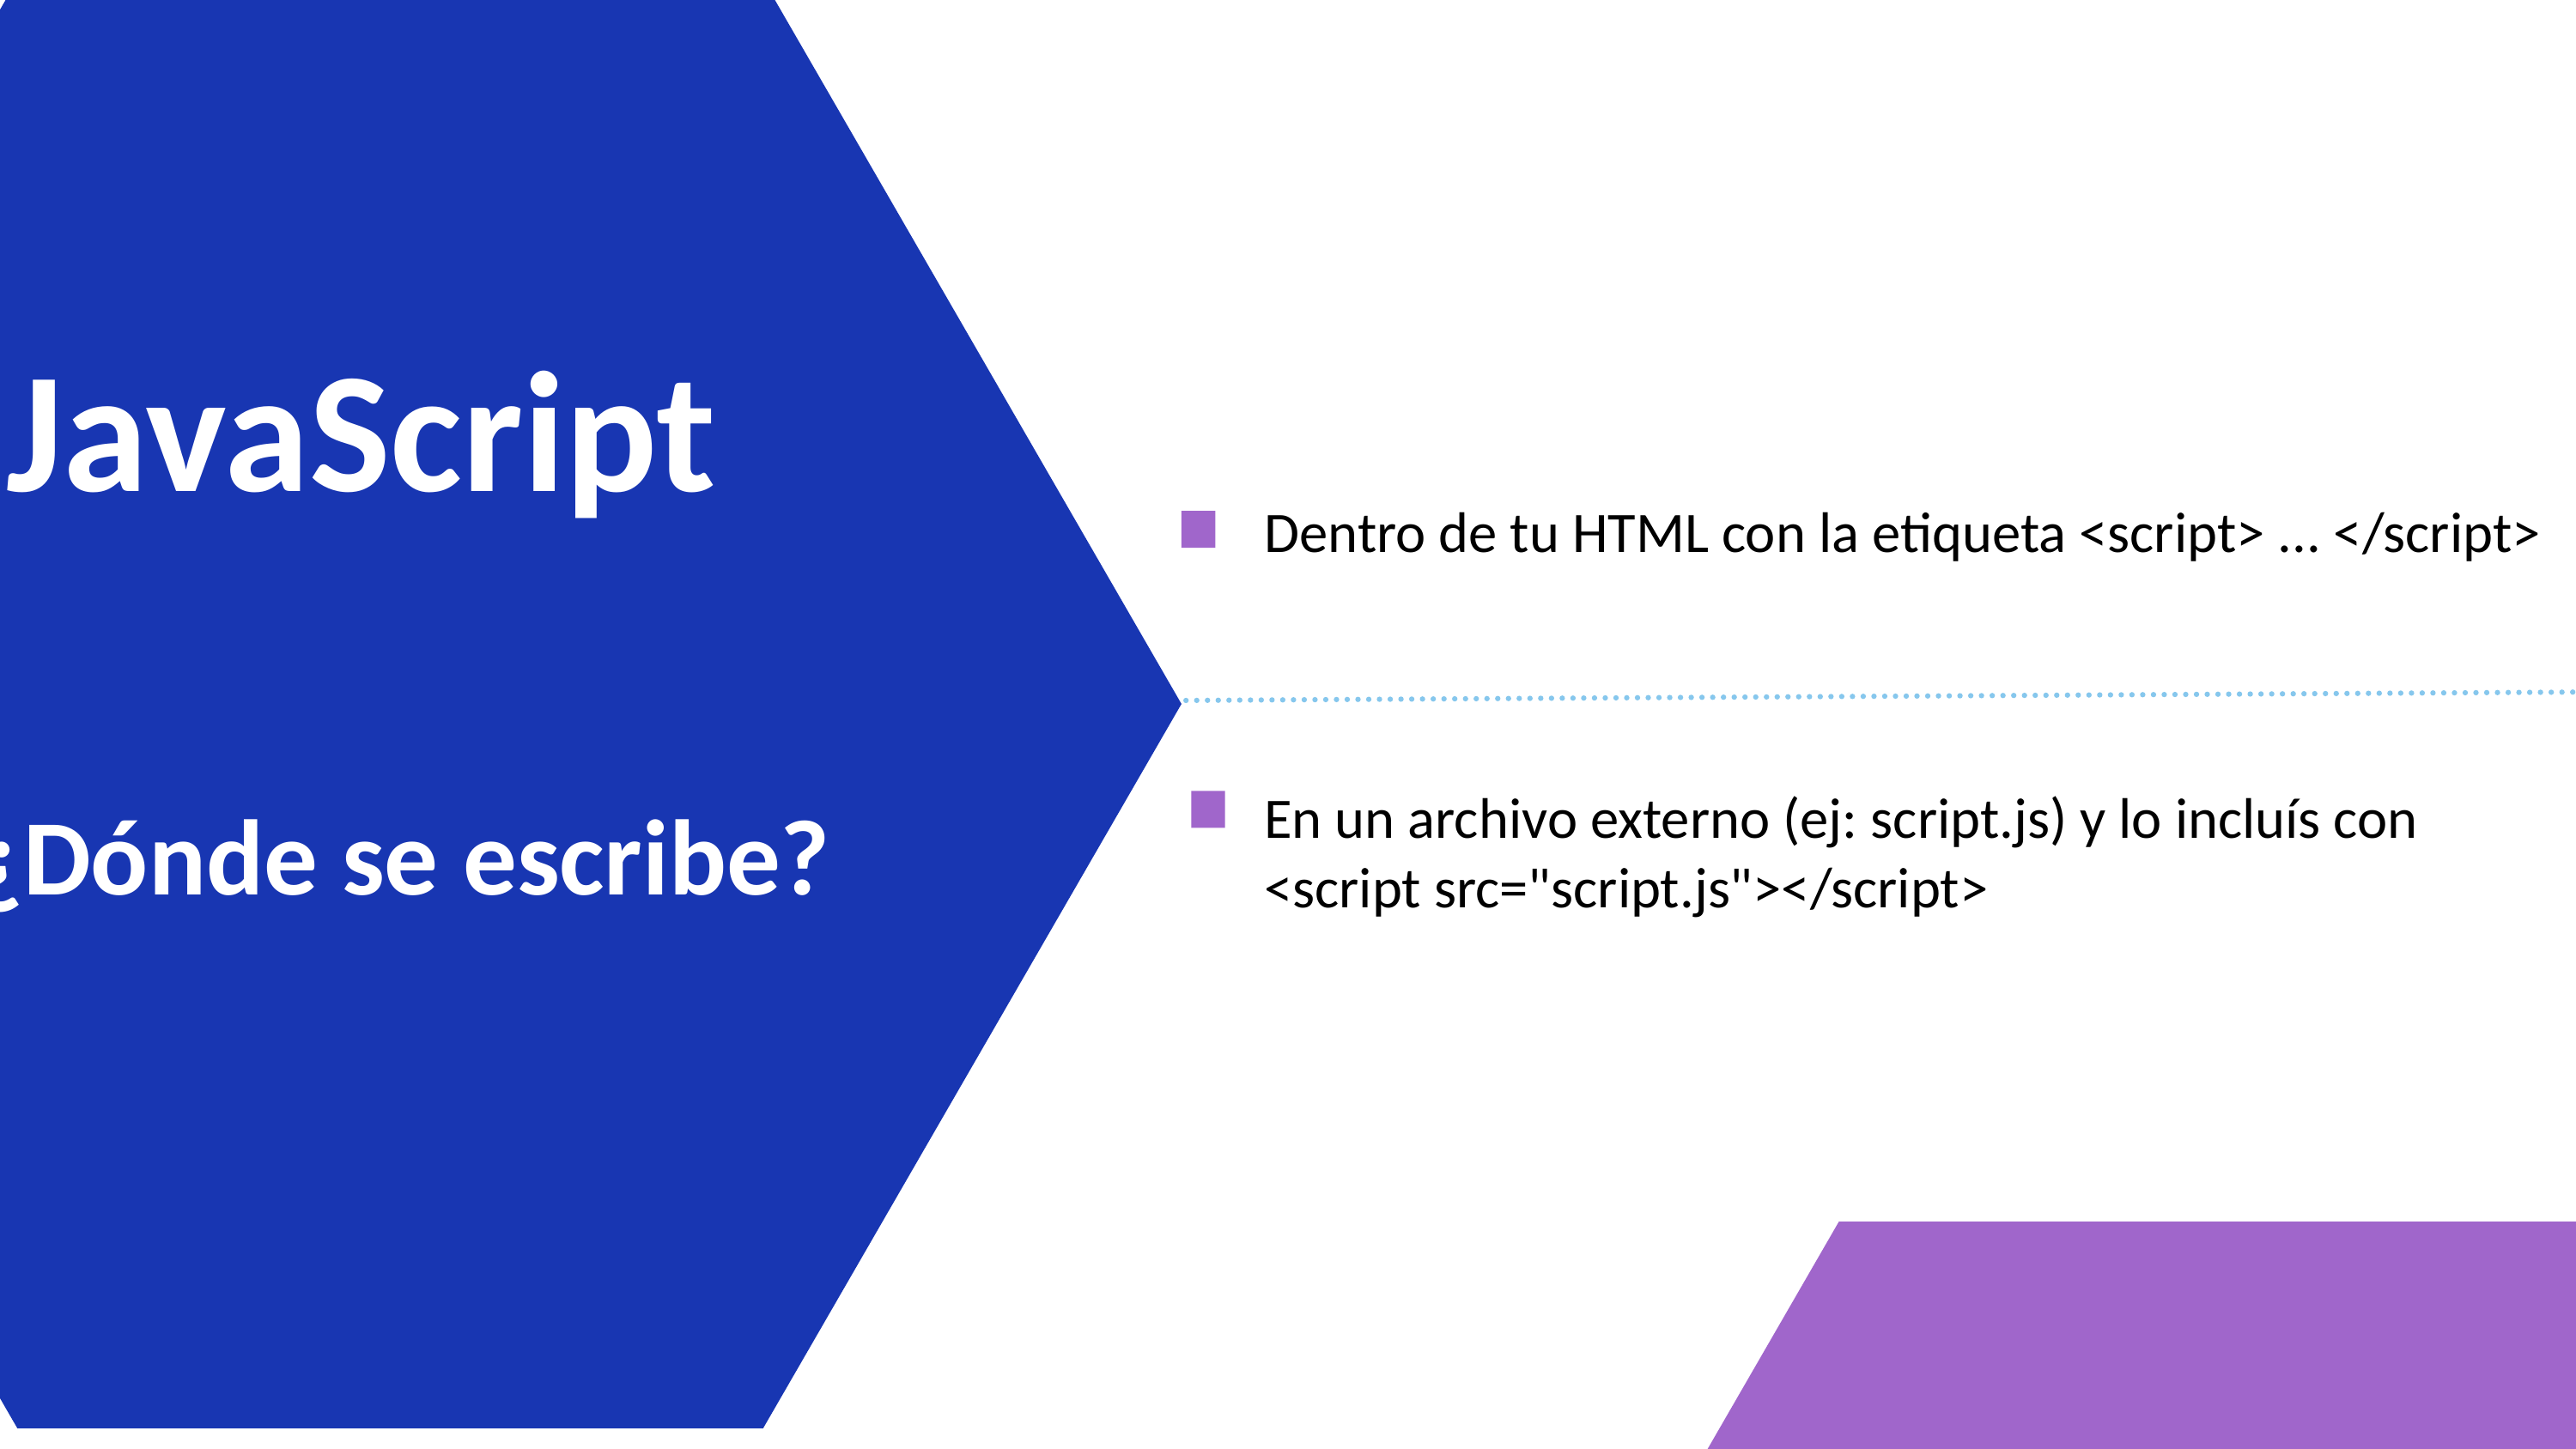

JavaScript
¿Dónde se escribe?
Dentro de tu HTML con la etiqueta <script> ... </script>

En un archivo externo (ej: script.js) y lo incluís con <script src="script.js"></script>